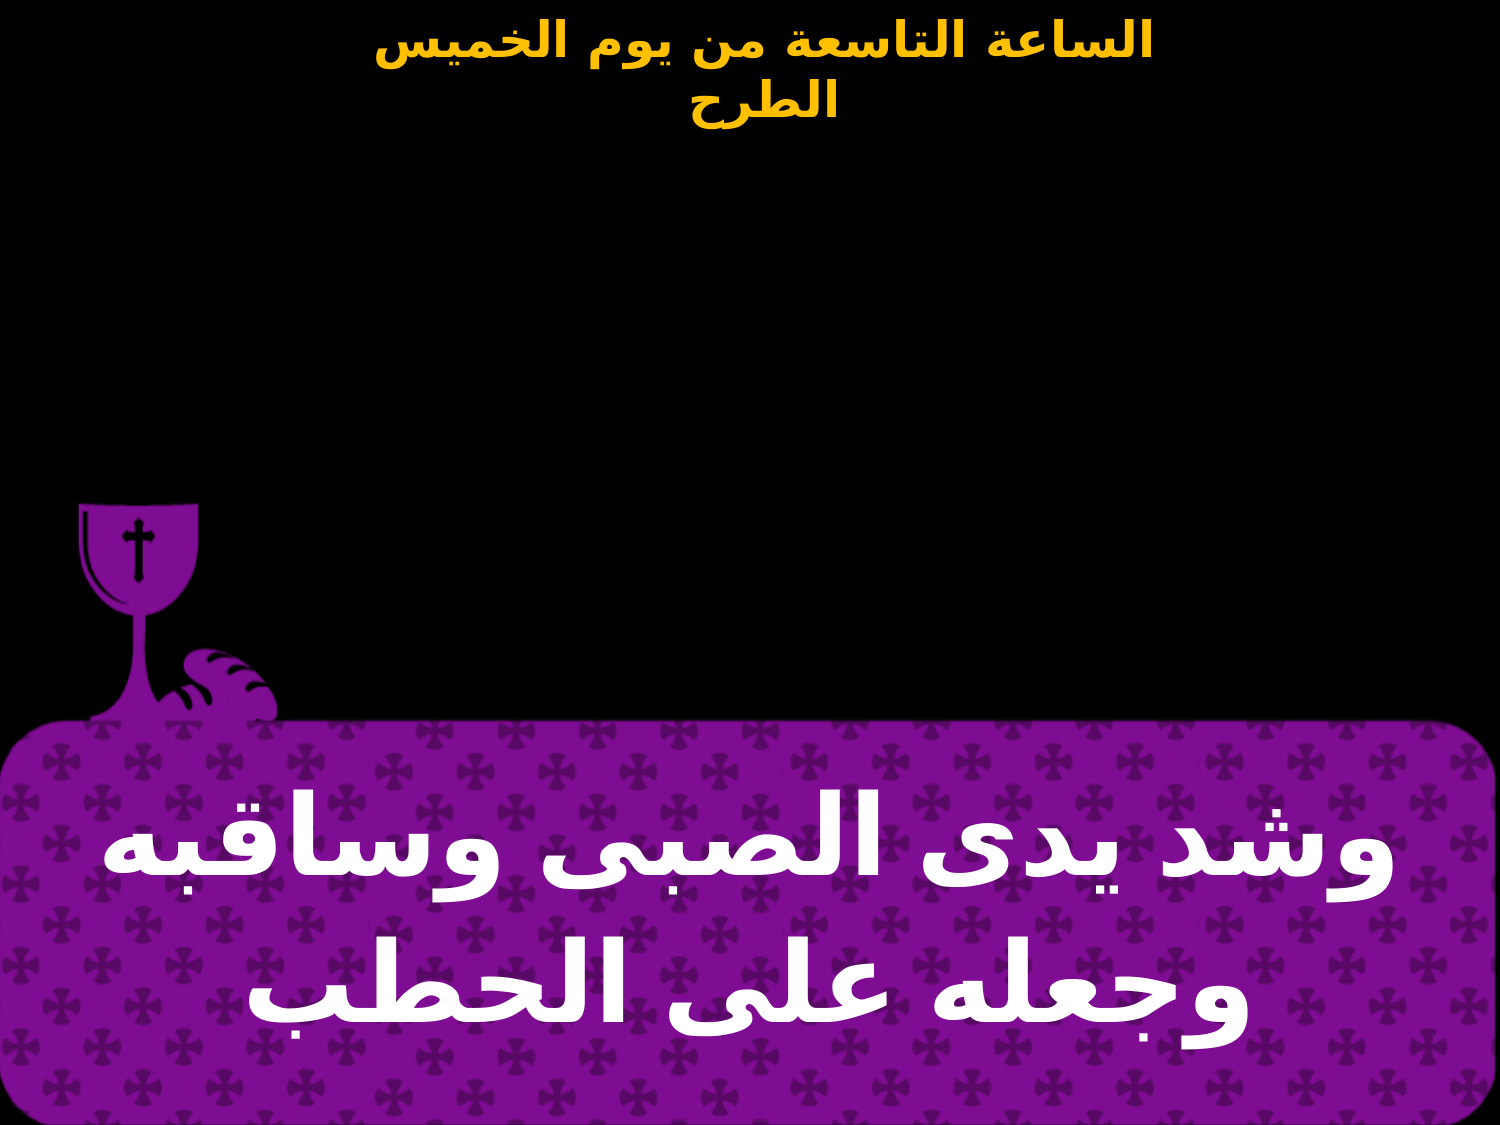

| وشد يدى الصبى وساقبه وجعله على الحطب |
| --- |